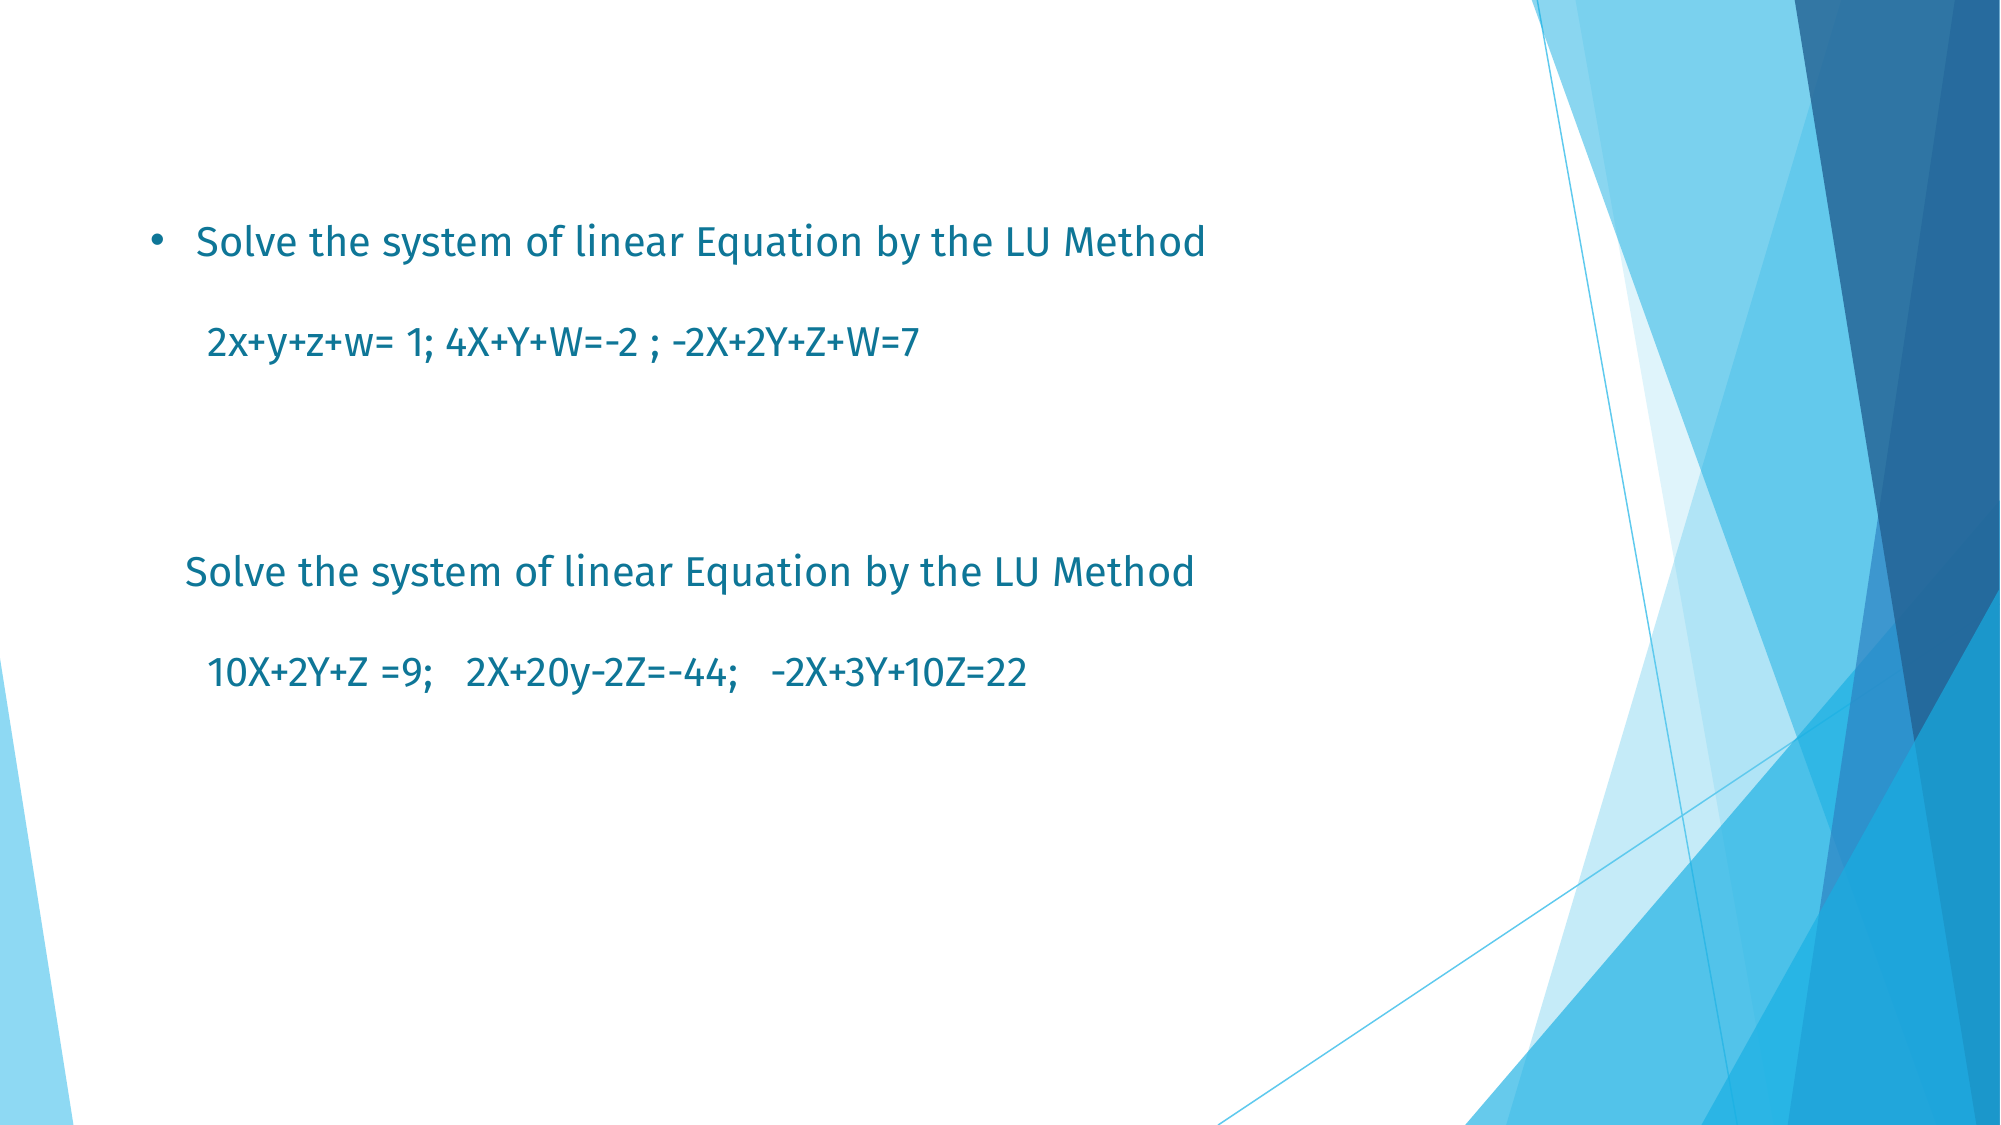

# Solve the system of linear Equation by the LU Method   2x+y+z+w= 1; 4X+Y+W=-2 ; -2X+2Y+Z+W=7 Solve the system of linear Equation by the LU Method   10X+2Y+Z =9;   2X+20y-2Z=-44;   -2X+3Y+10Z=22